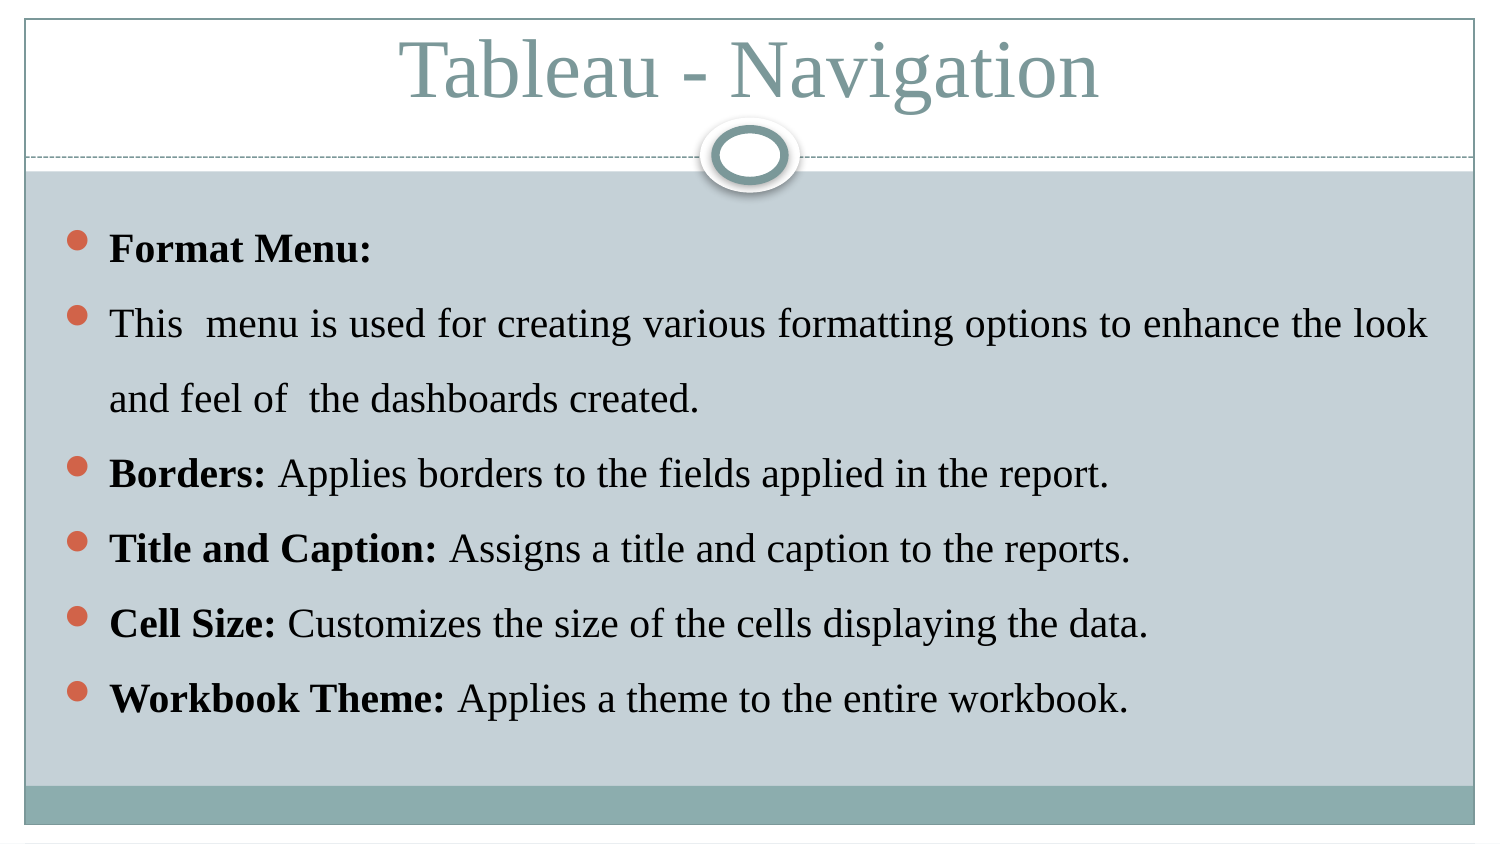

# Tableau - Navigation
Format Menu:
This  menu is used for creating various formatting options to enhance the look and feel of  the dashboards created.
Borders: Applies borders to the fields applied in the report.
Title and Caption: Assigns a title and caption to the reports.
Cell Size: Customizes the size of the cells displaying the data.
Workbook Theme: Applies a theme to the entire workbook.